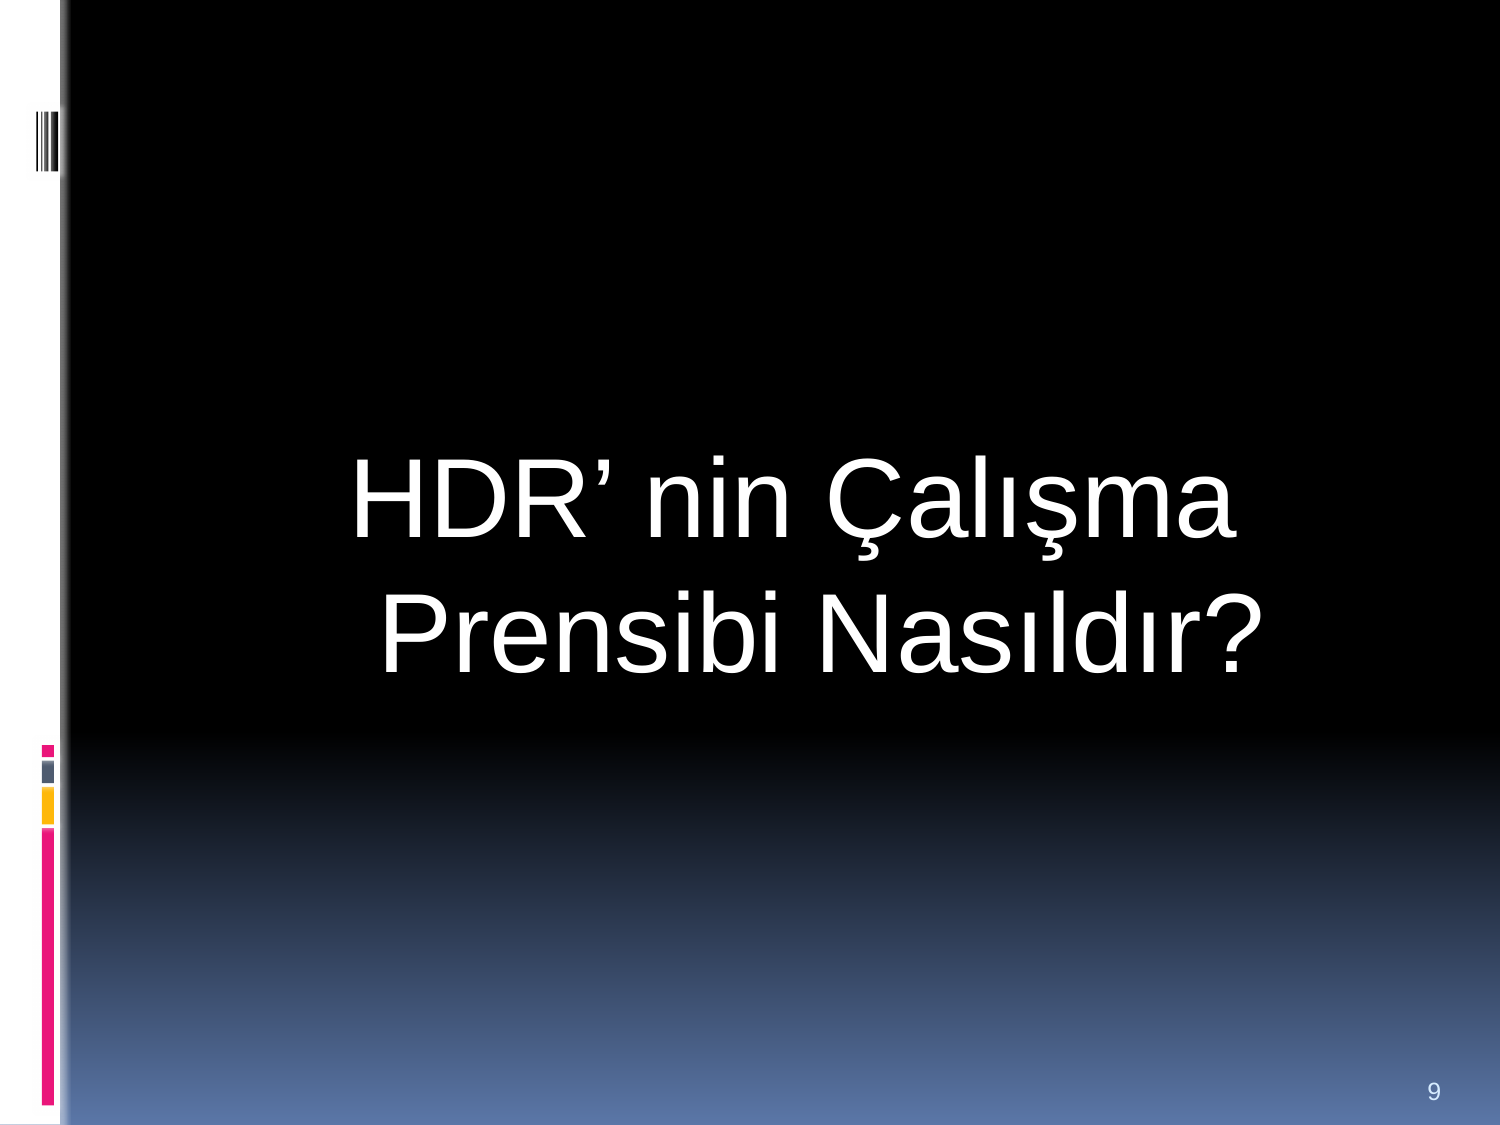

#

HDR’ nin Çalışma Prensibi Nasıldır?
9